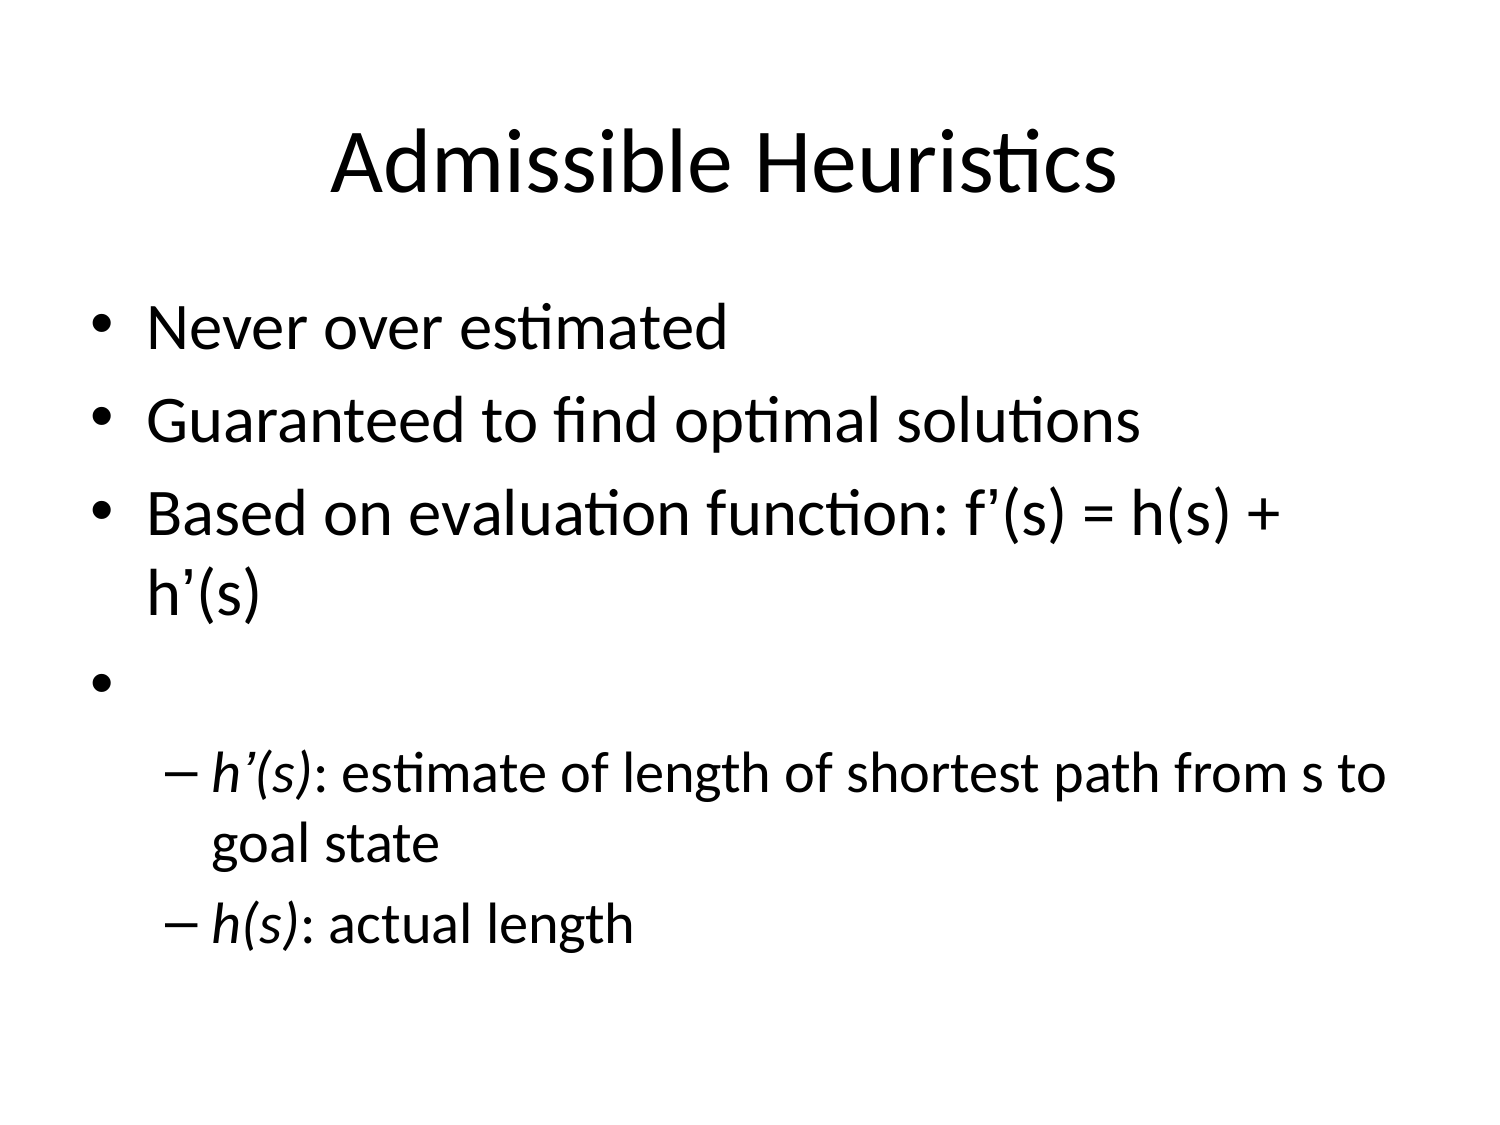

# Admissible Heuristics
Never over estimated
Guaranteed to find optimal solutions
Based on evaluation function: f’(s) = h(s) + h’(s)

h’(s): estimate of length of shortest path from s to goal state
h(s): actual length